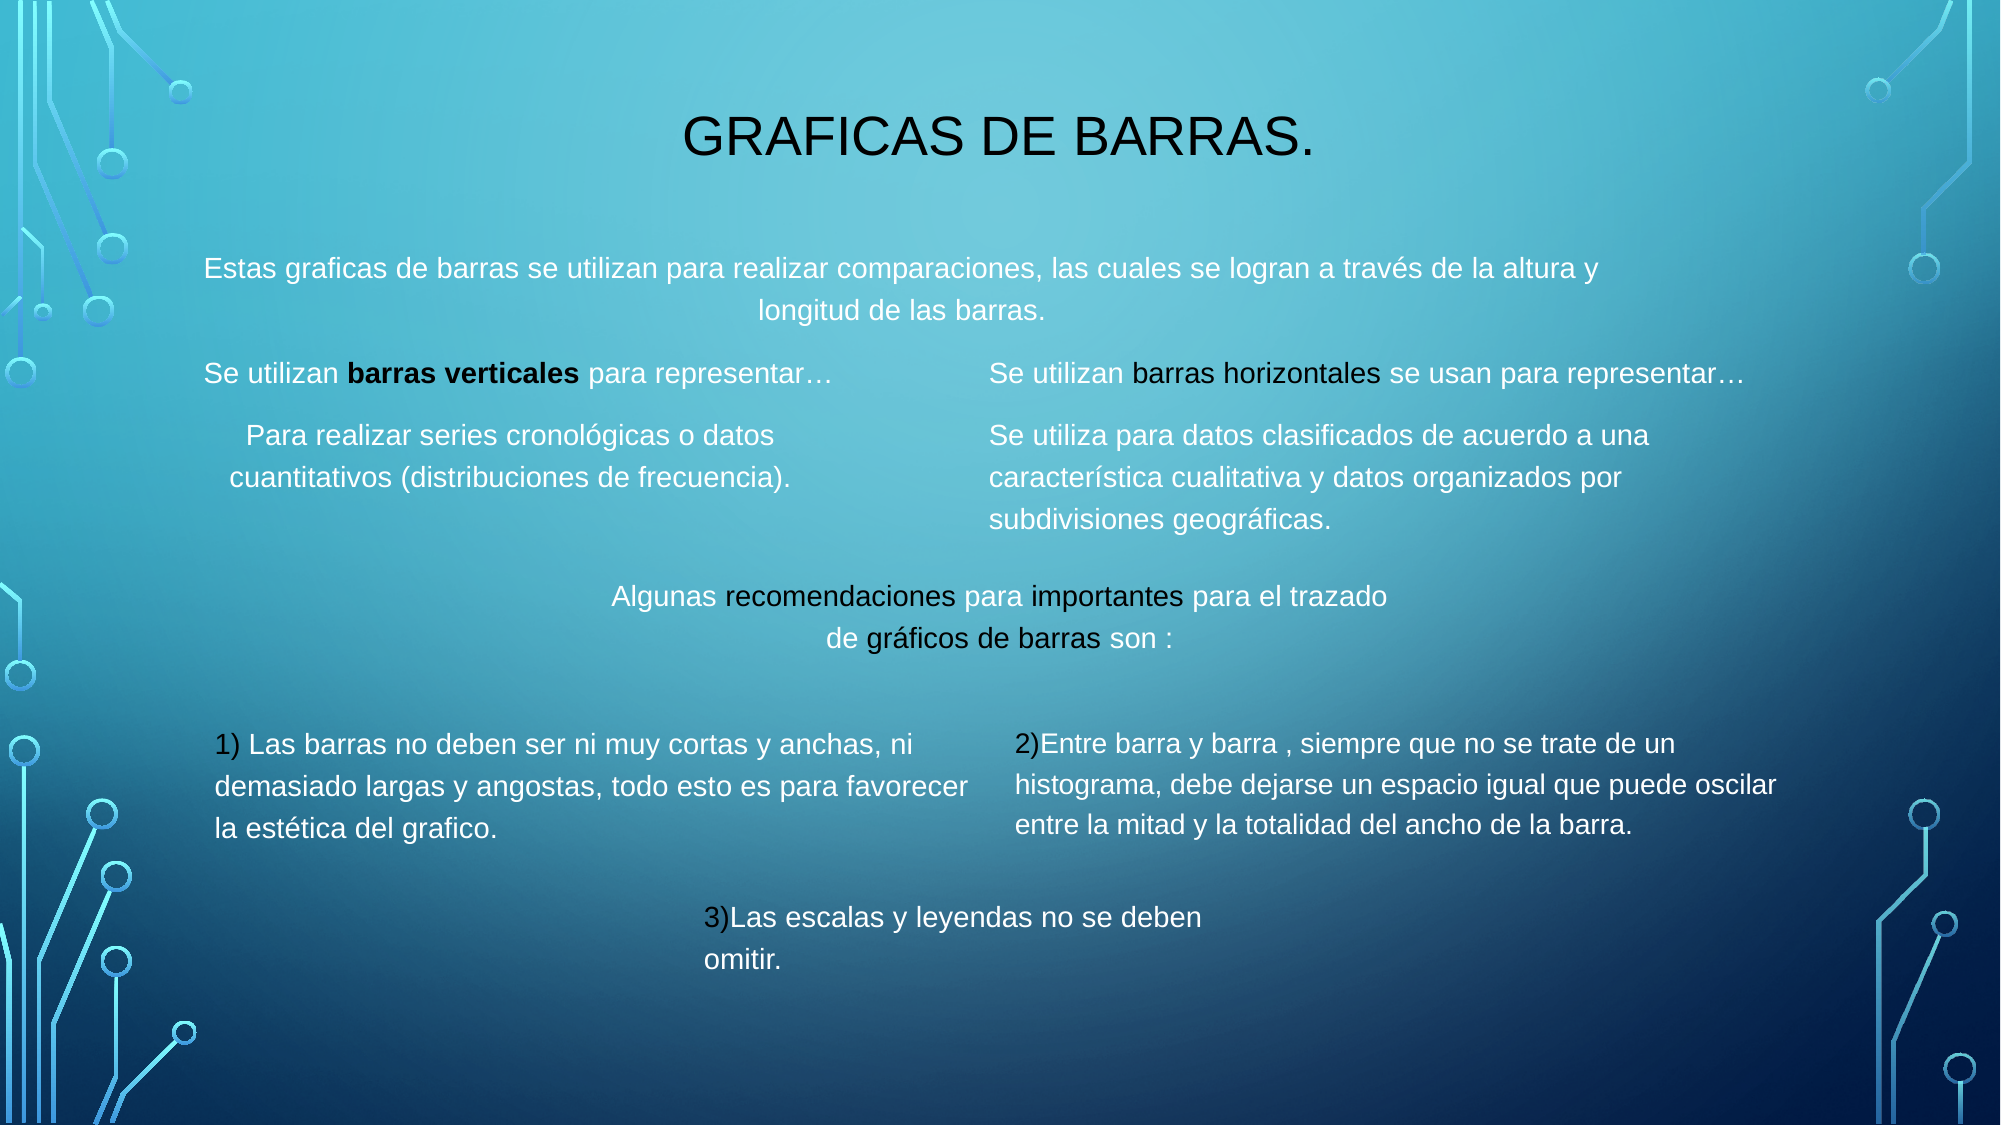

# Graficas de barras.
Estas graficas de barras se utilizan para realizar comparaciones, las cuales se logran a través de la altura y longitud de las barras.
  Se utilizan barras verticales para representar…
Para realizar series cronológicas o datos cuantitativos (distribuciones de frecuencia).

Se utilizan barras horizontales se usan para representar…
Se utiliza para datos clasificados de acuerdo a una característica cualitativa y datos organizados por subdivisiones geográficas.
Algunas recomendaciones para importantes para el trazado de gráficos de barras son :

1) Las barras no deben ser ni muy cortas y anchas, ni demasiado largas y angostas, todo esto es para favorecer la estética del grafico.

2)Entre barra y barra , siempre que no se trate de un histograma, debe dejarse un espacio igual que puede oscilar entre la mitad y la totalidad del ancho de la barra.

3)Las escalas y leyendas no se deben omitir.